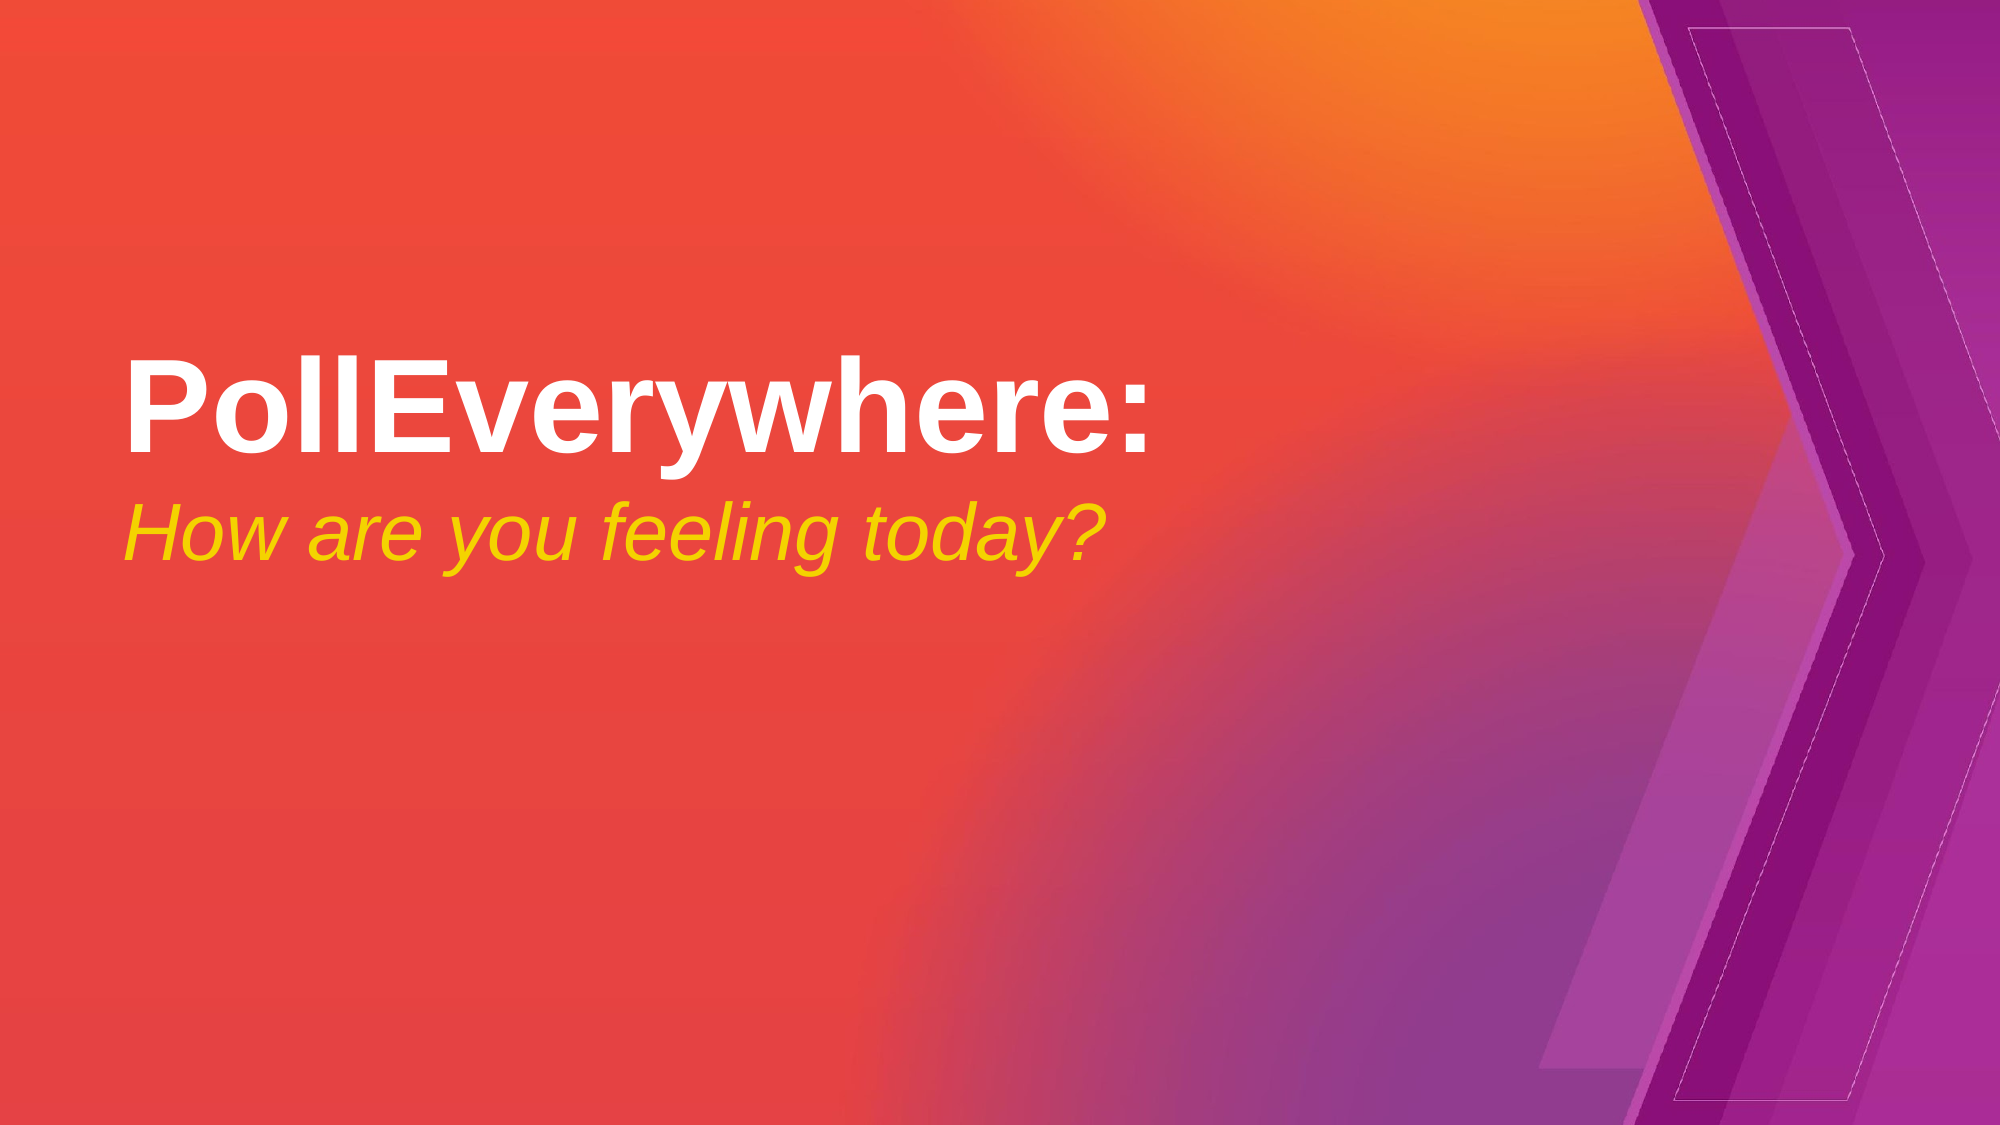

# PollEverywhere: How are you feeling today?